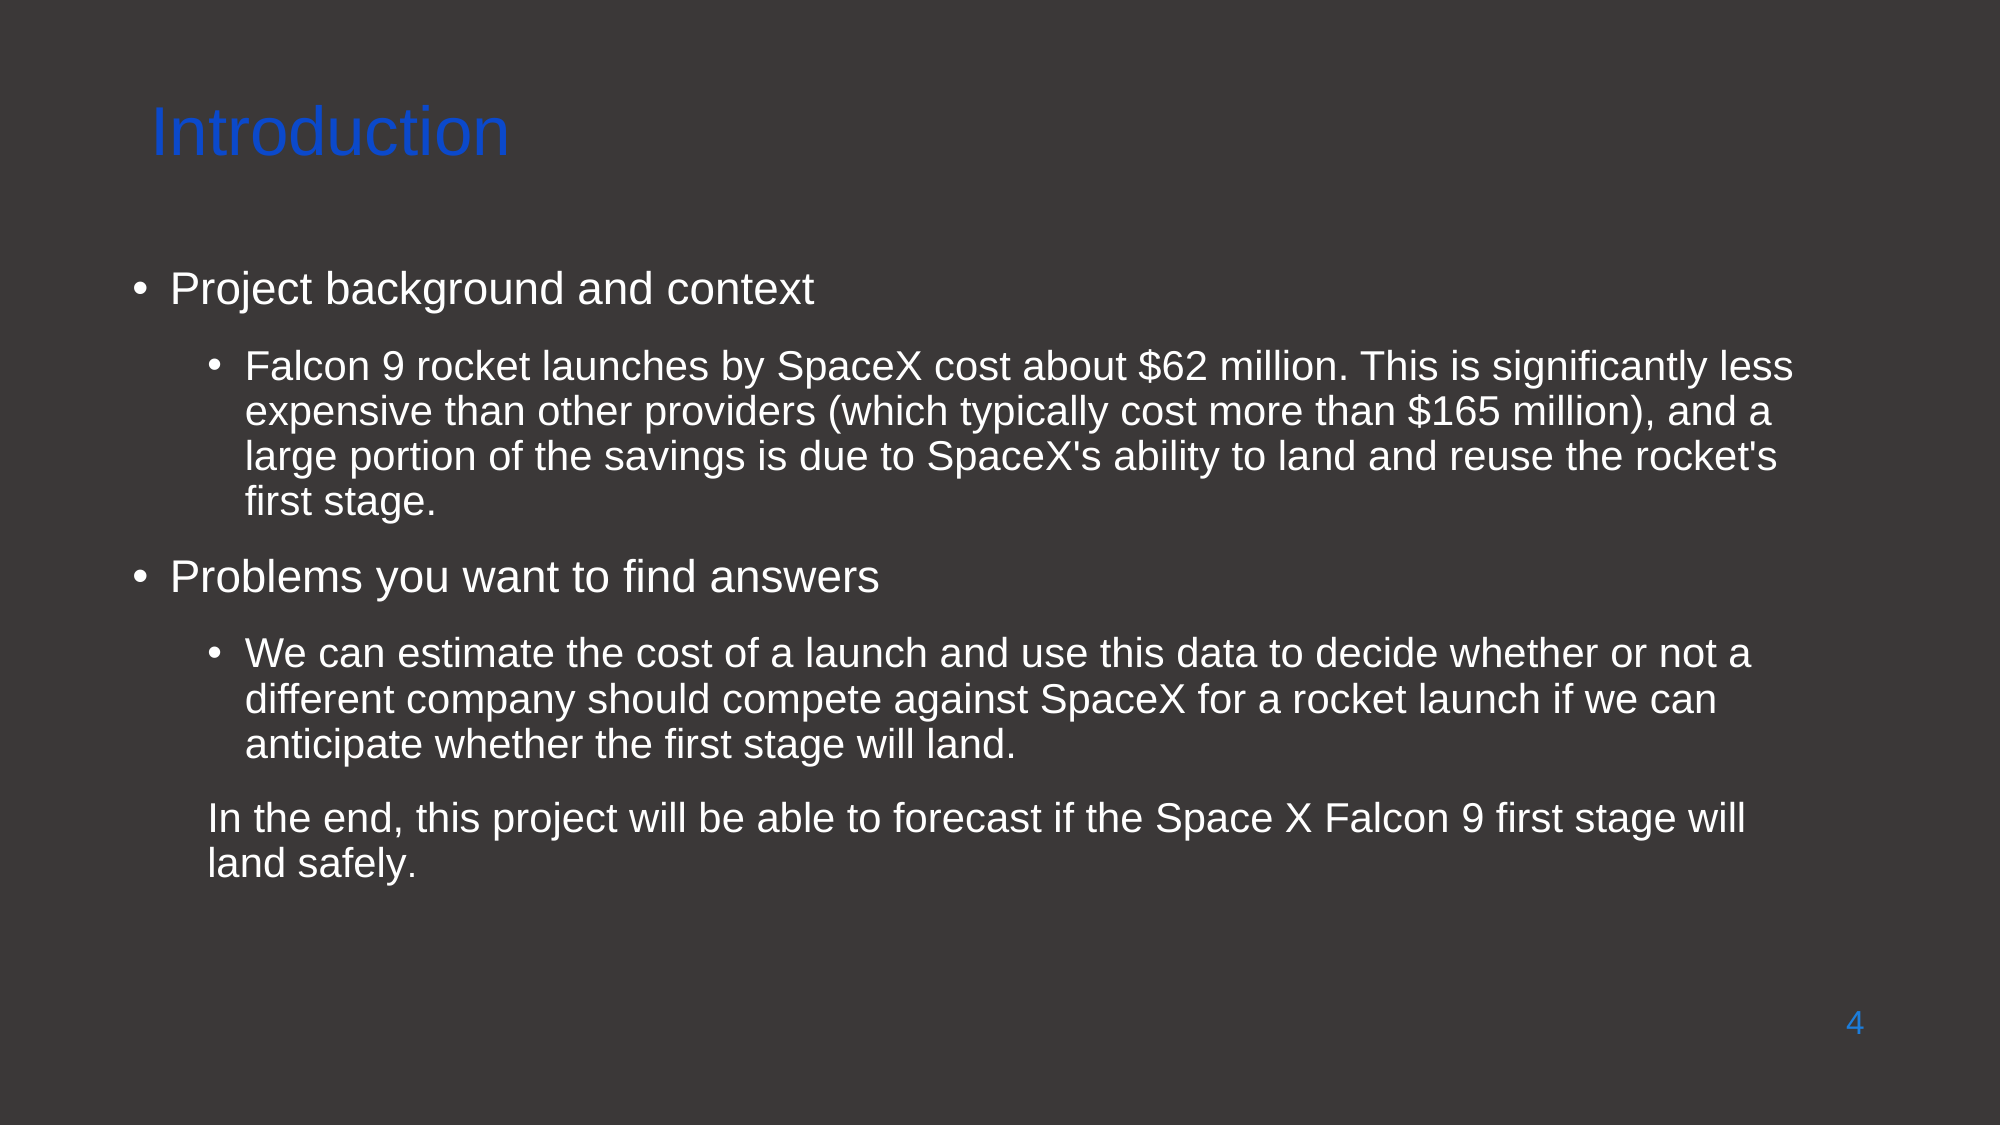

Introduction
Project background and context
Falcon 9 rocket launches by SpaceX cost about $62 million. This is significantly less expensive than other providers (which typically cost more than $165 million), and a large portion of the savings is due to SpaceX's ability to land and reuse the rocket's first stage.
Problems you want to find answers
We can estimate the cost of a launch and use this data to decide whether or not a different company should compete against SpaceX for a rocket launch if we can anticipate whether the first stage will land.
In the end, this project will be able to forecast if the Space X Falcon 9 first stage will land safely.
4